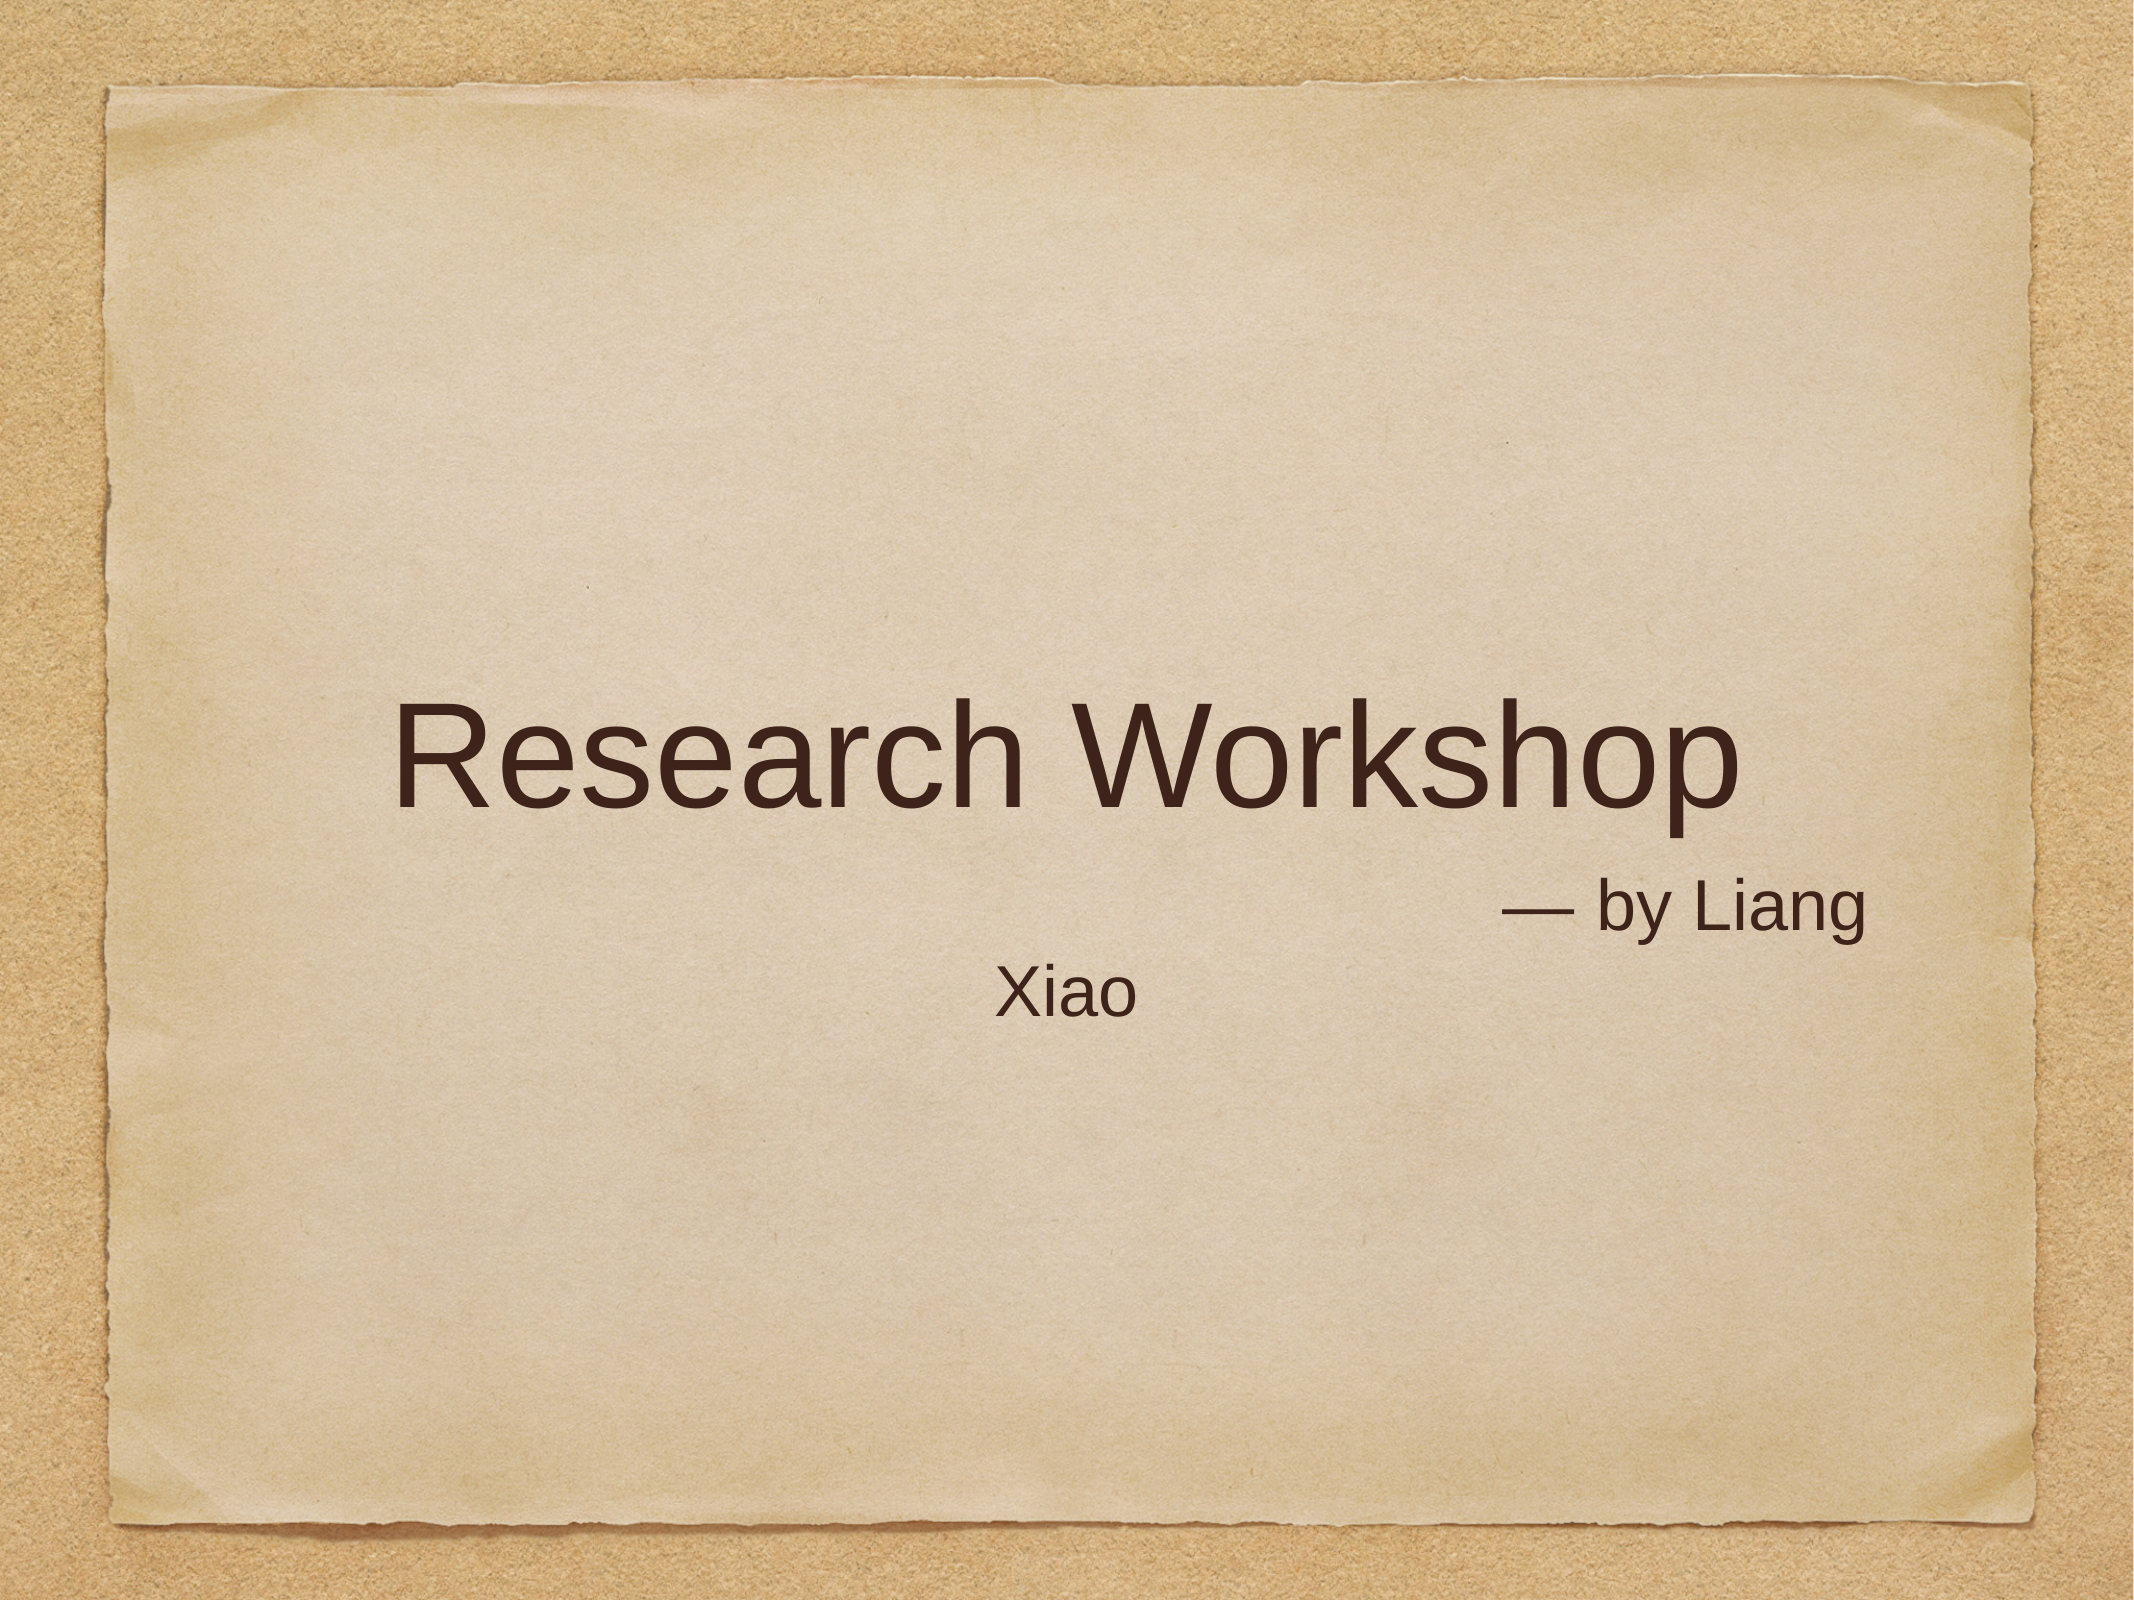

# Research Workshop
                                                              — by Liang Xiao